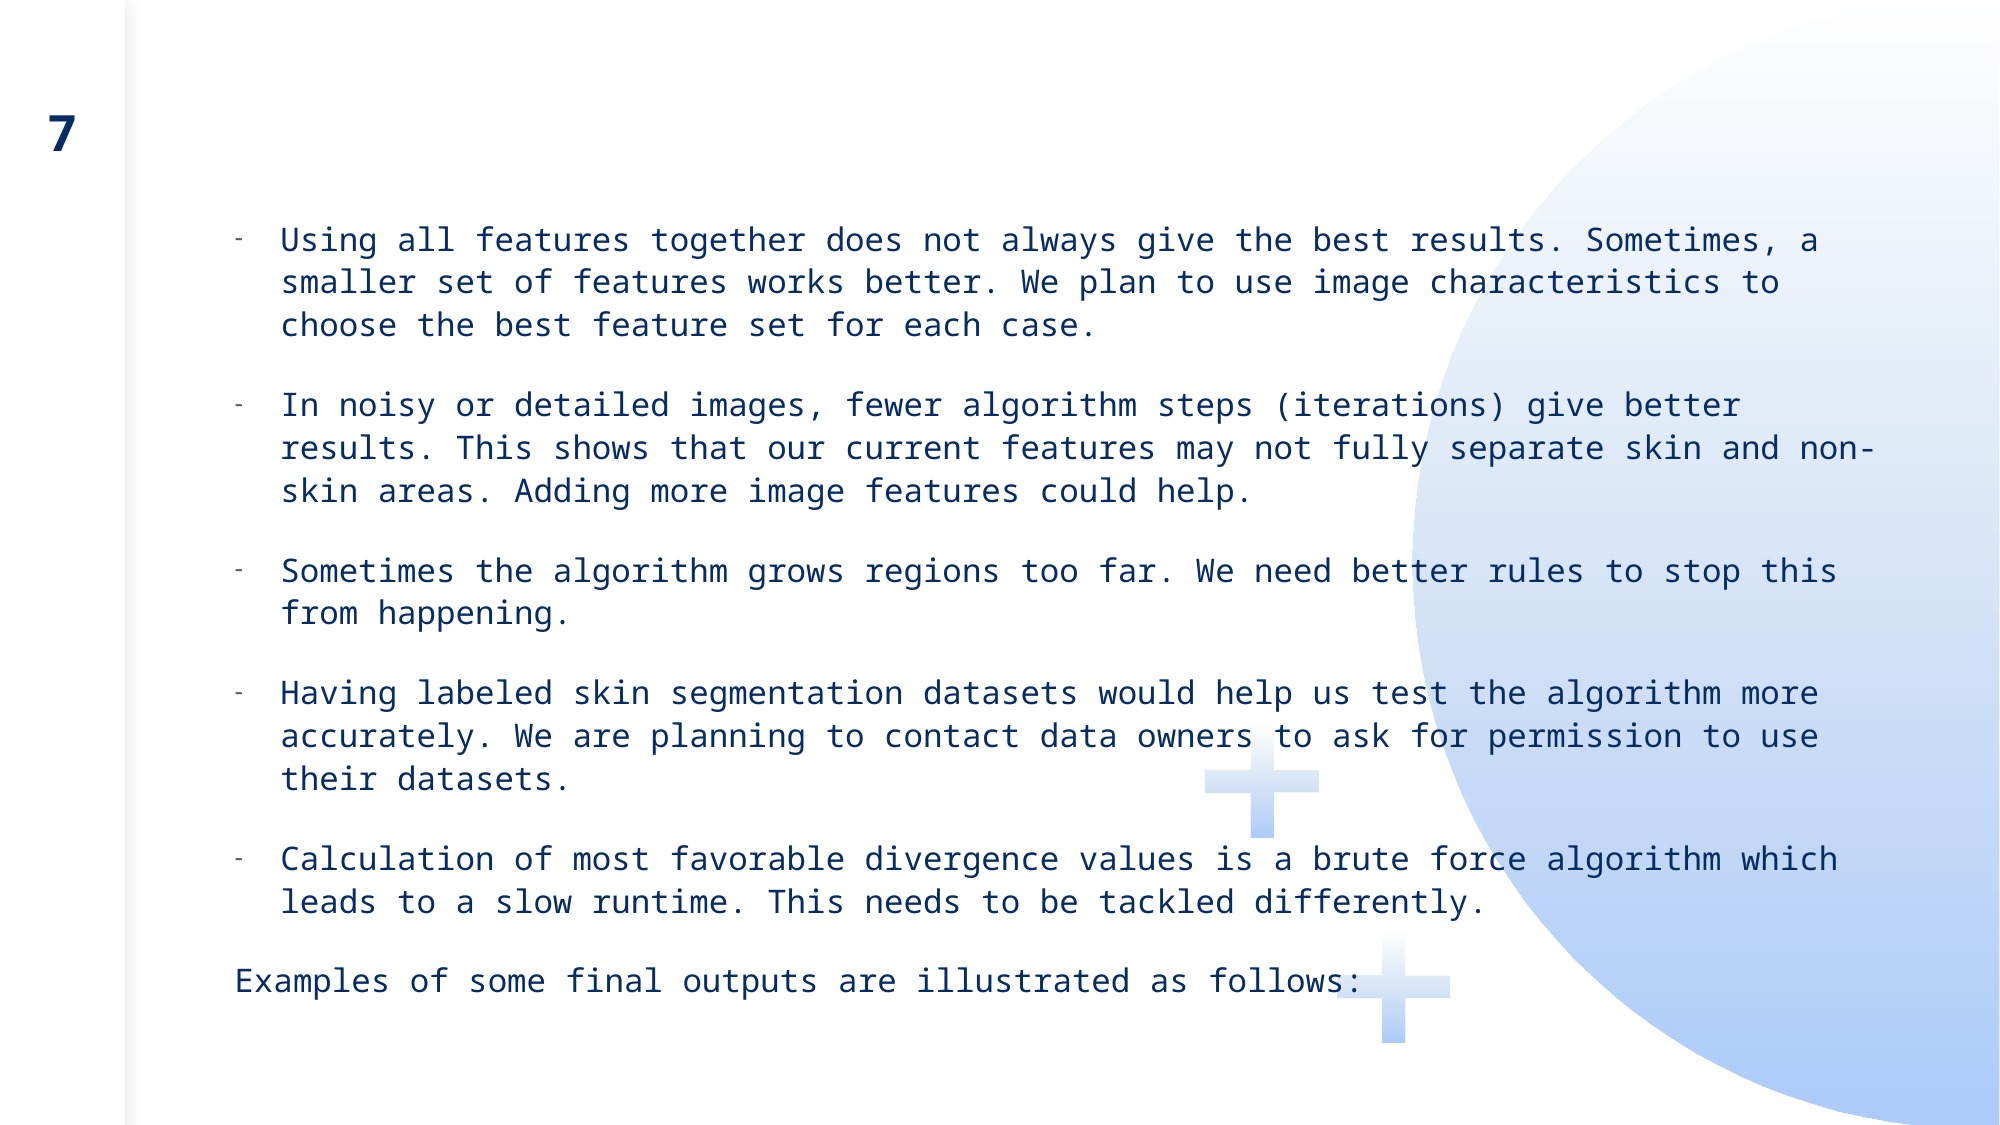

7

Using all features together does not always give the best results. Sometimes, a smaller set of features works better. We plan to use image characteristics to choose the best feature set for each case.
In noisy or detailed images, fewer algorithm steps (iterations) give better results. This shows that our current features may not fully separate skin and non-skin areas. Adding more image features could help.
Sometimes the algorithm grows regions too far. We need better rules to stop this from happening.
Having labeled skin segmentation datasets would help us test the algorithm more accurately. We are planning to contact data owners to ask for permission to use their datasets.
Calculation of most favorable divergence values is a brute force algorithm which leads to a slow runtime. This needs to be tackled differently.
Examples of some final outputs are illustrated as follows: